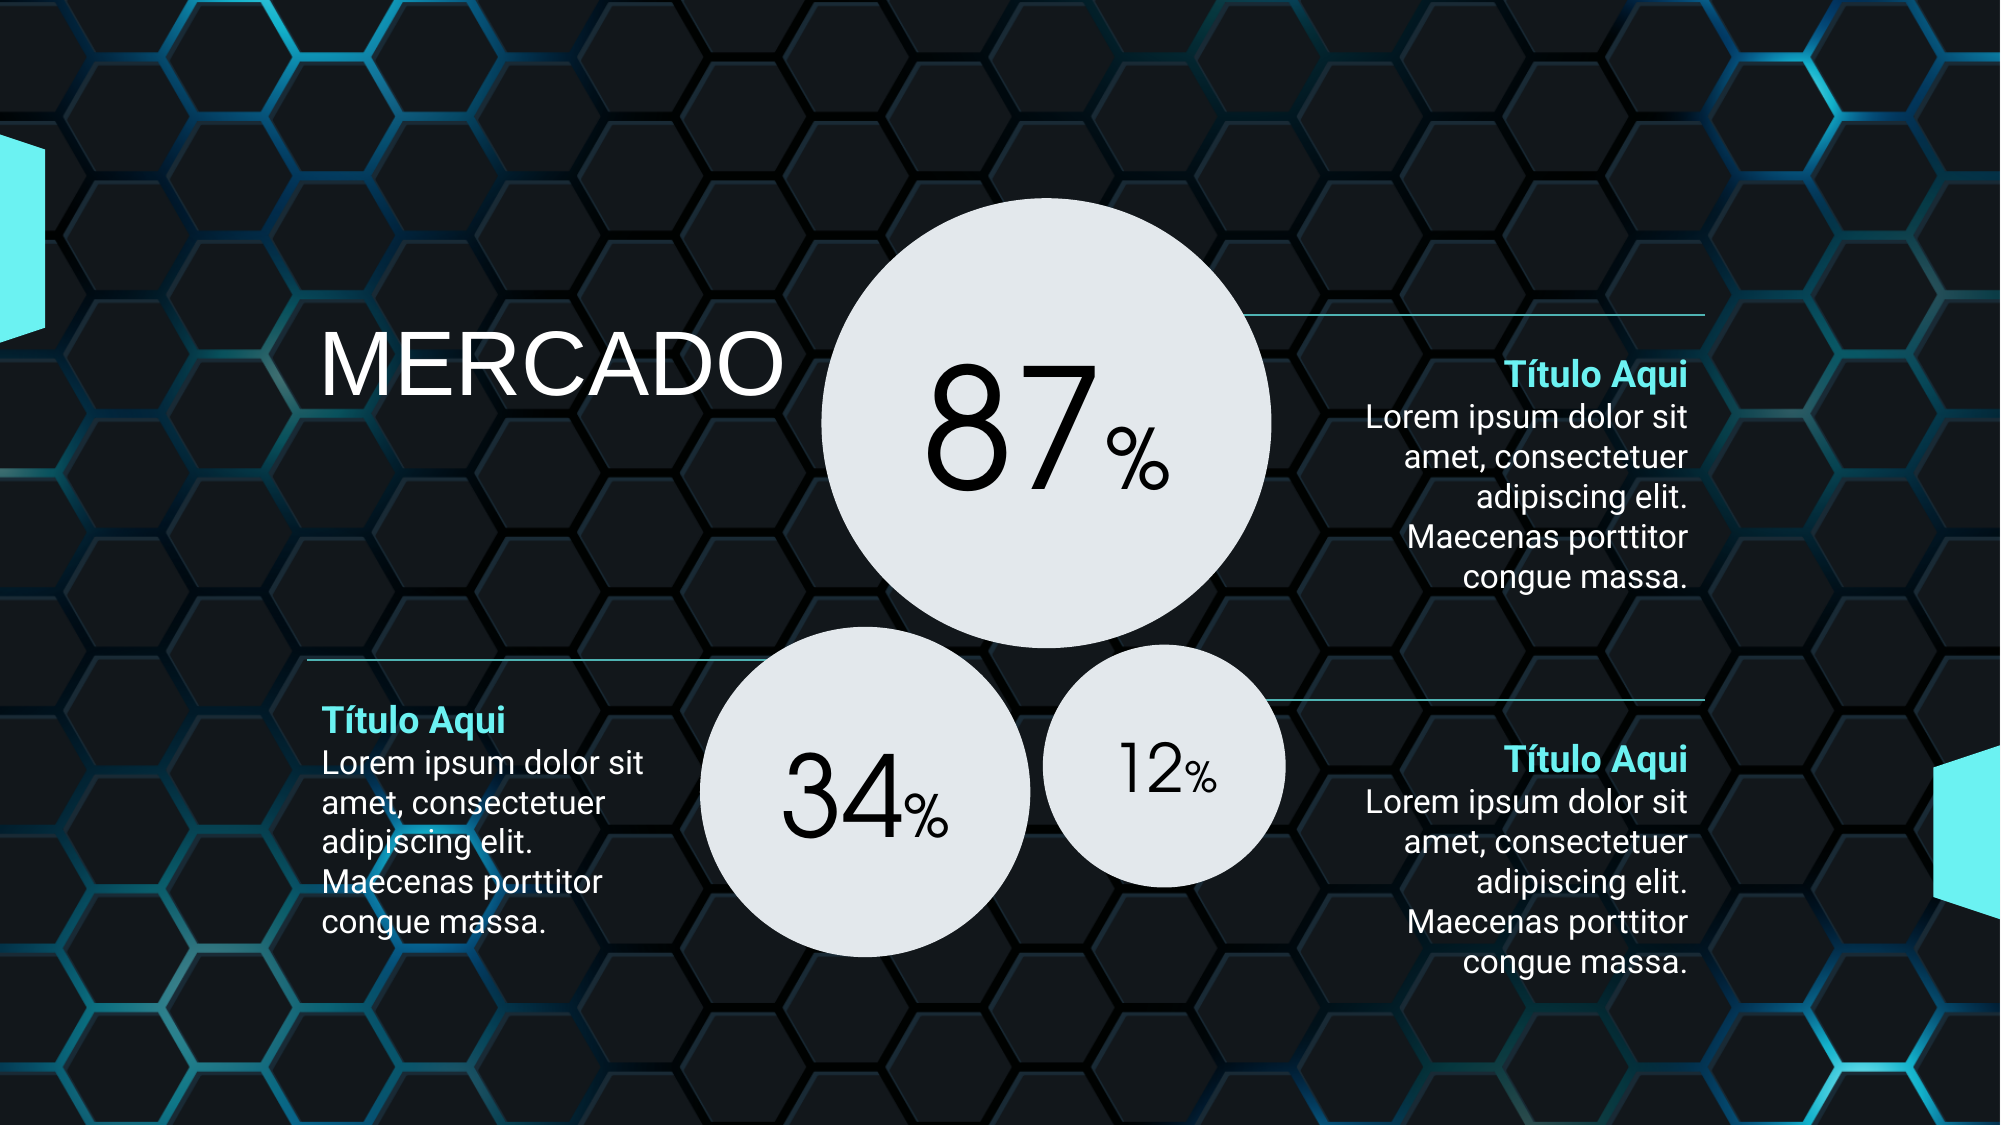

# MERCADO
87%
Título Aqui
Lorem ipsum dolor sit amet, consectetuer adipiscing elit. Maecenas porttitor congue massa.

Título Aqui
Lorem ipsum dolor sit amet, consectetuer adipiscing elit. Maecenas porttitor congue massa.
34%
12%
Título Aqui
Lorem ipsum dolor sit amet, consectetuer adipiscing elit. Maecenas porttitor congue massa.